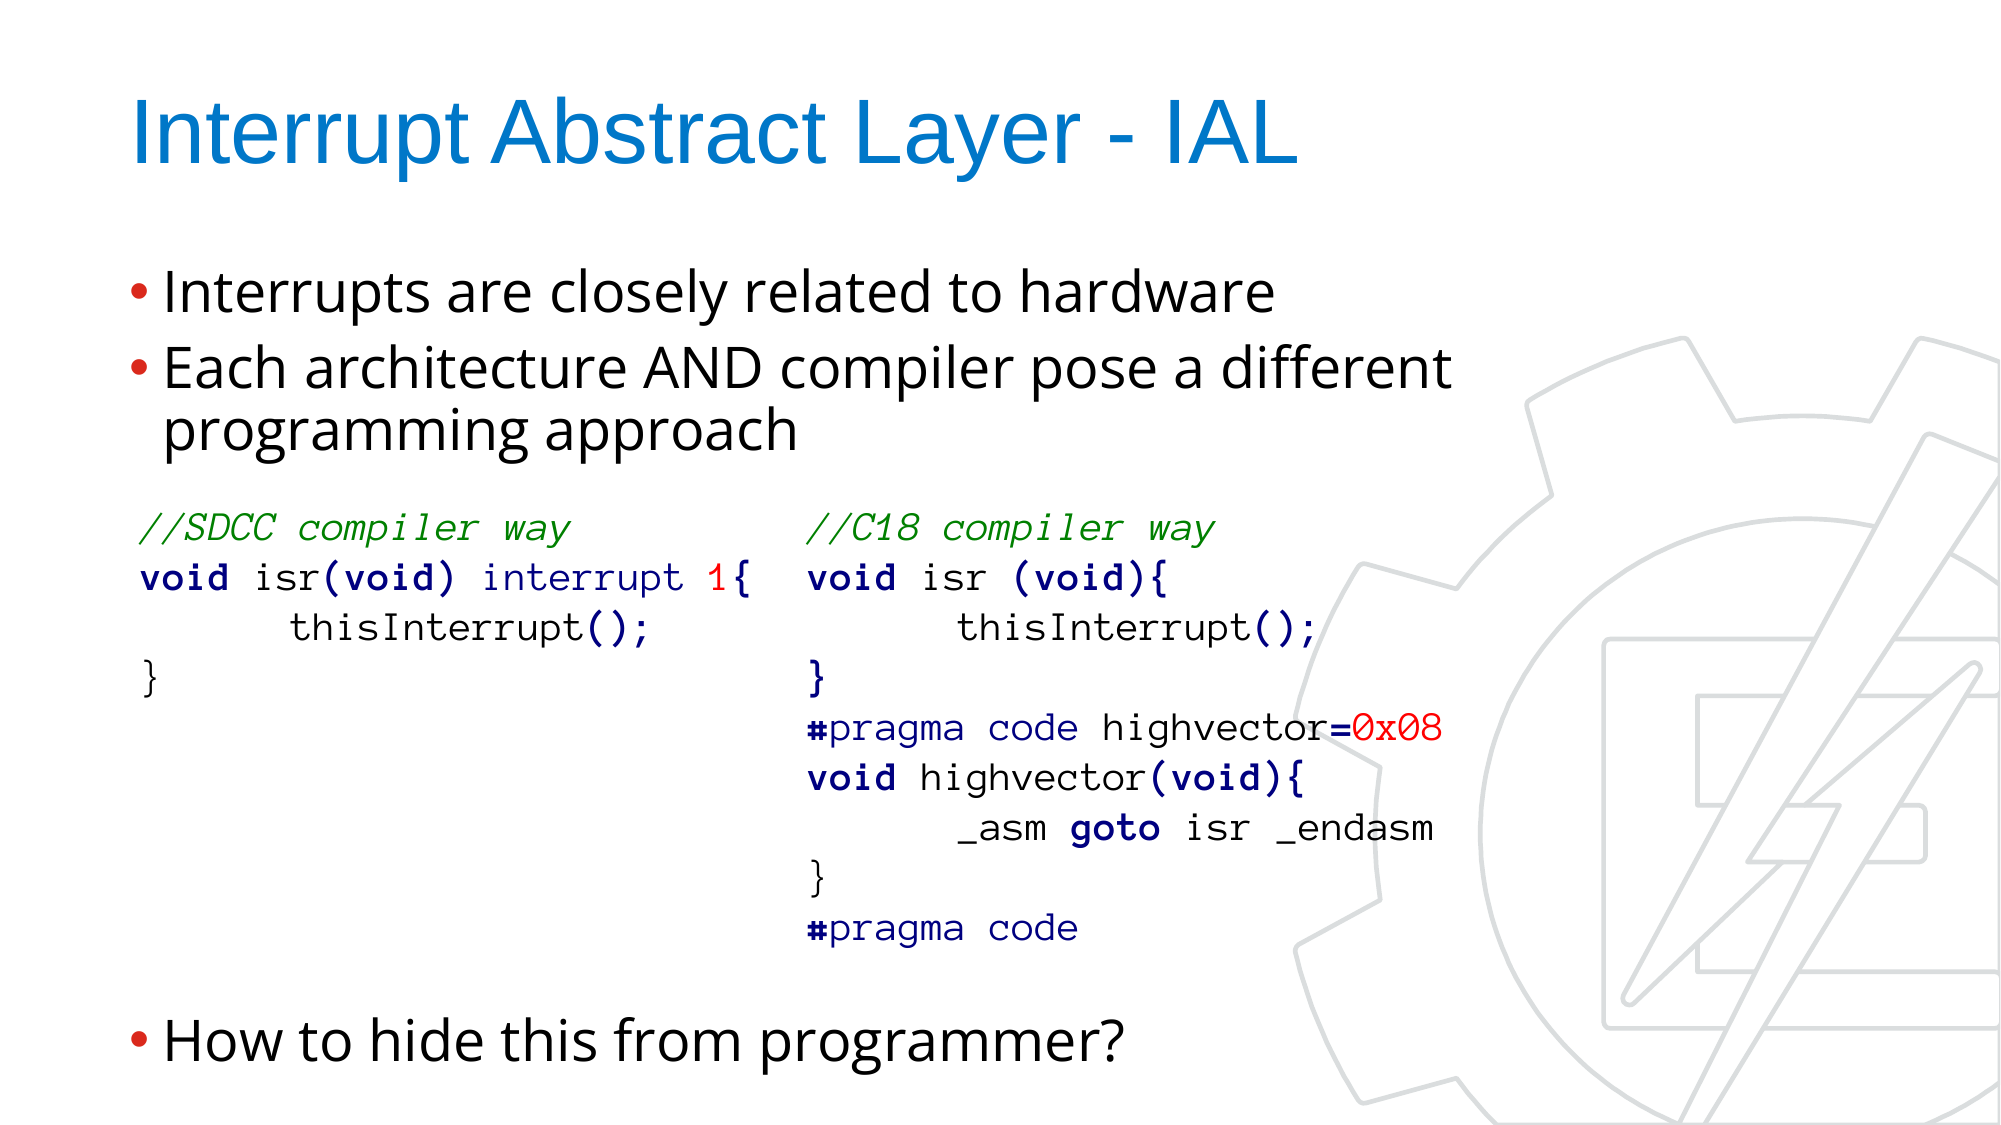

# Interrupt Abstract Layer - IAL
Interrupts are closely related to hardware
Each architecture AND compiler pose a different programming approach

How to hide this from programmer?

//SDCC compiler way
void isr(void) interrupt 1{
	thisInterrupt();
}
//C18 compiler way
void isr (void){
	thisInterrupt();
}
#pragma code highvector=0x08
void highvector(void){
	_asm goto isr _endasm
}
#pragma code